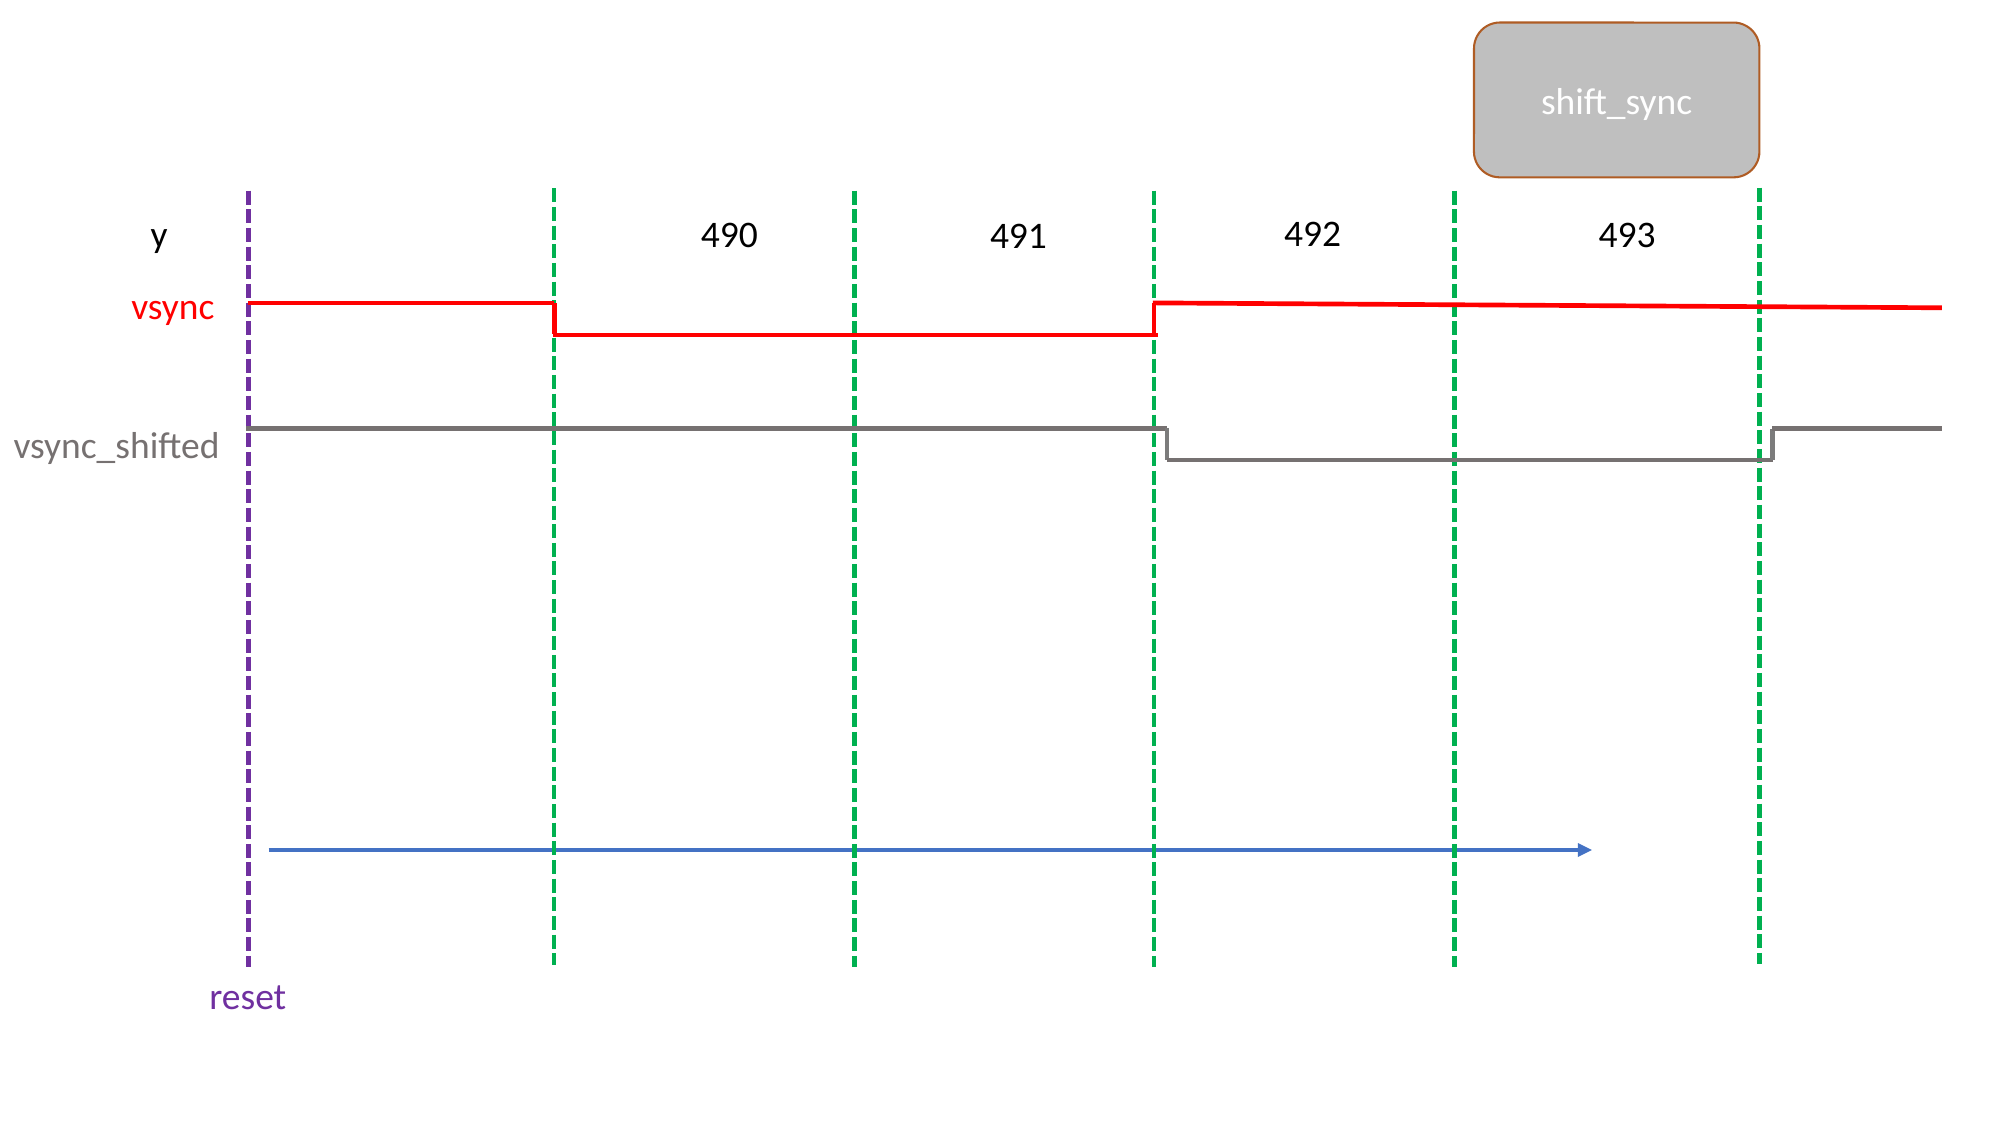

shift_sync
492
490
y
493
491
vsync
vsync_shifted
reset